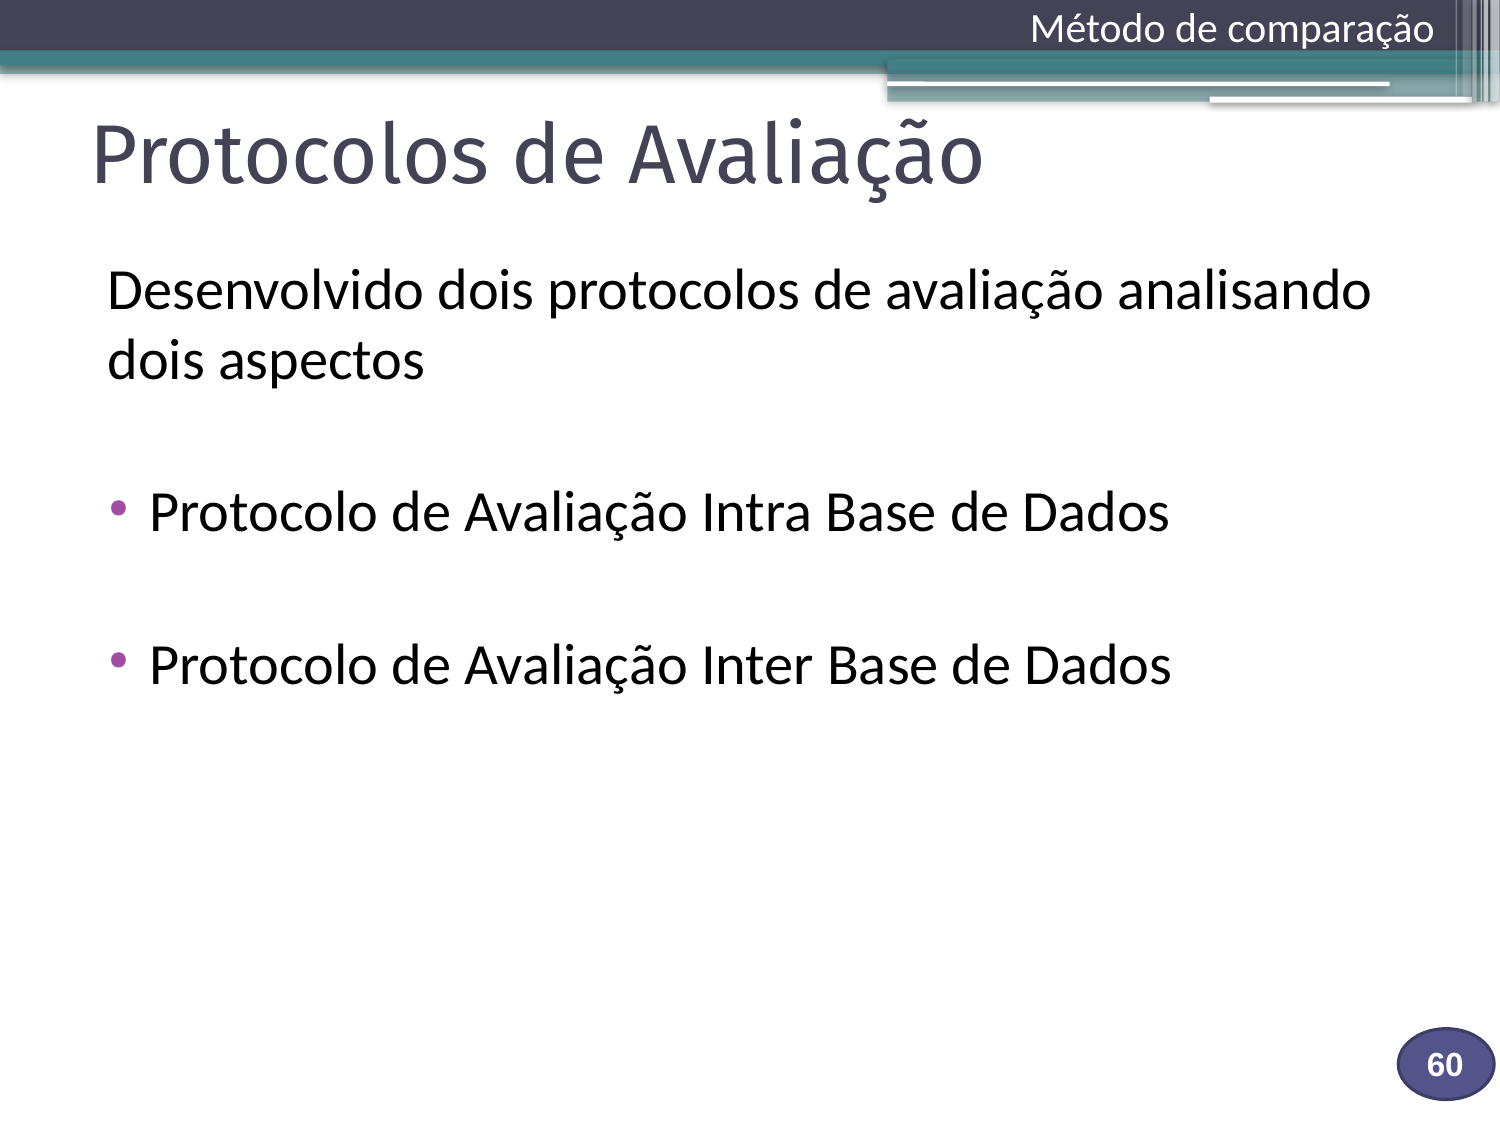

Método de comparação
# Protocolos de Avaliação
Desenvolvido dois protocolos de avaliação analisando dois aspectos

Protocolo de Avaliação Intra Base de Dados

Protocolo de Avaliação Inter Base de Dados